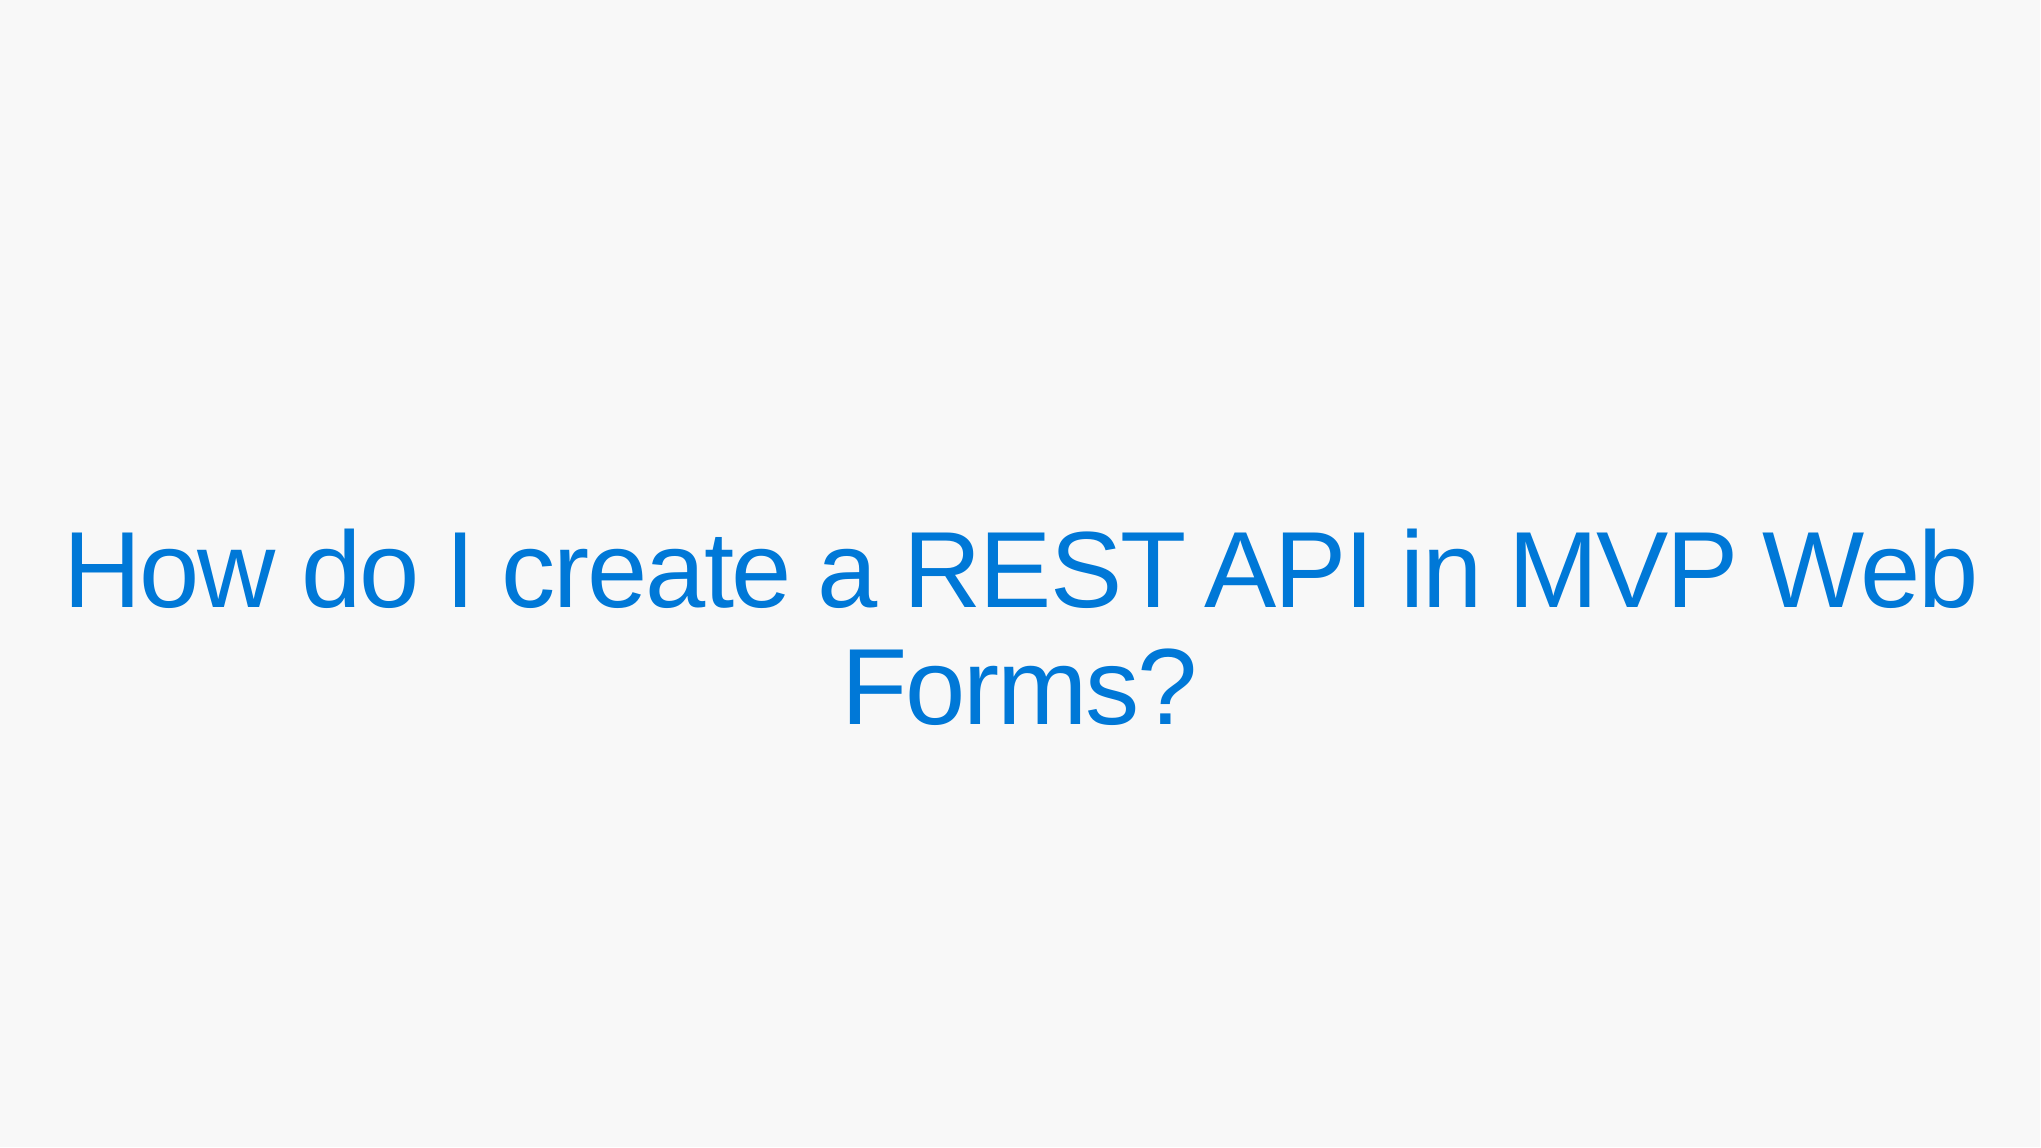

# How do I create a REST API in MVP Web Forms?